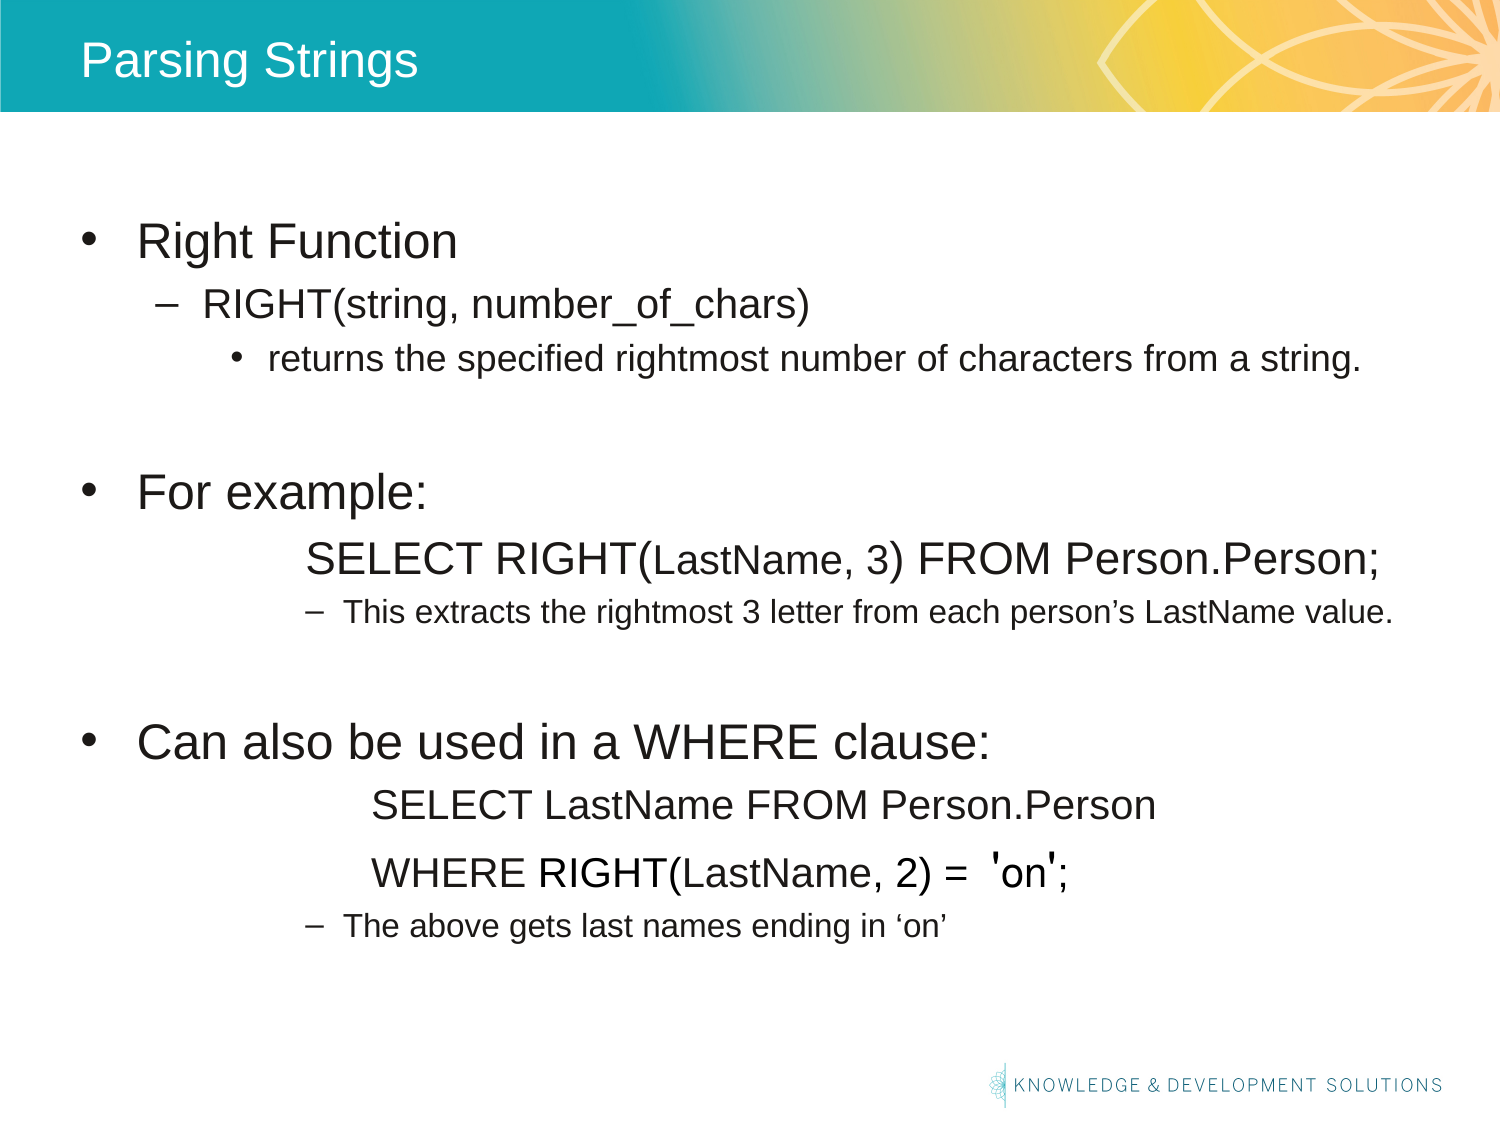

# Parsing Strings
Right Function
RIGHT(string, number_of_chars)
returns the specified rightmost number of characters from a string.

For example:
	SELECT RIGHT(LastName, 3) FROM Person.Person;
This extracts the rightmost 3 letter from each person’s LastName value.

Can also be used in a WHERE clause:
SELECT LastName FROM Person.Person
WHERE RIGHT(LastName, 2) =  'on';
The above gets last names ending in ‘on’